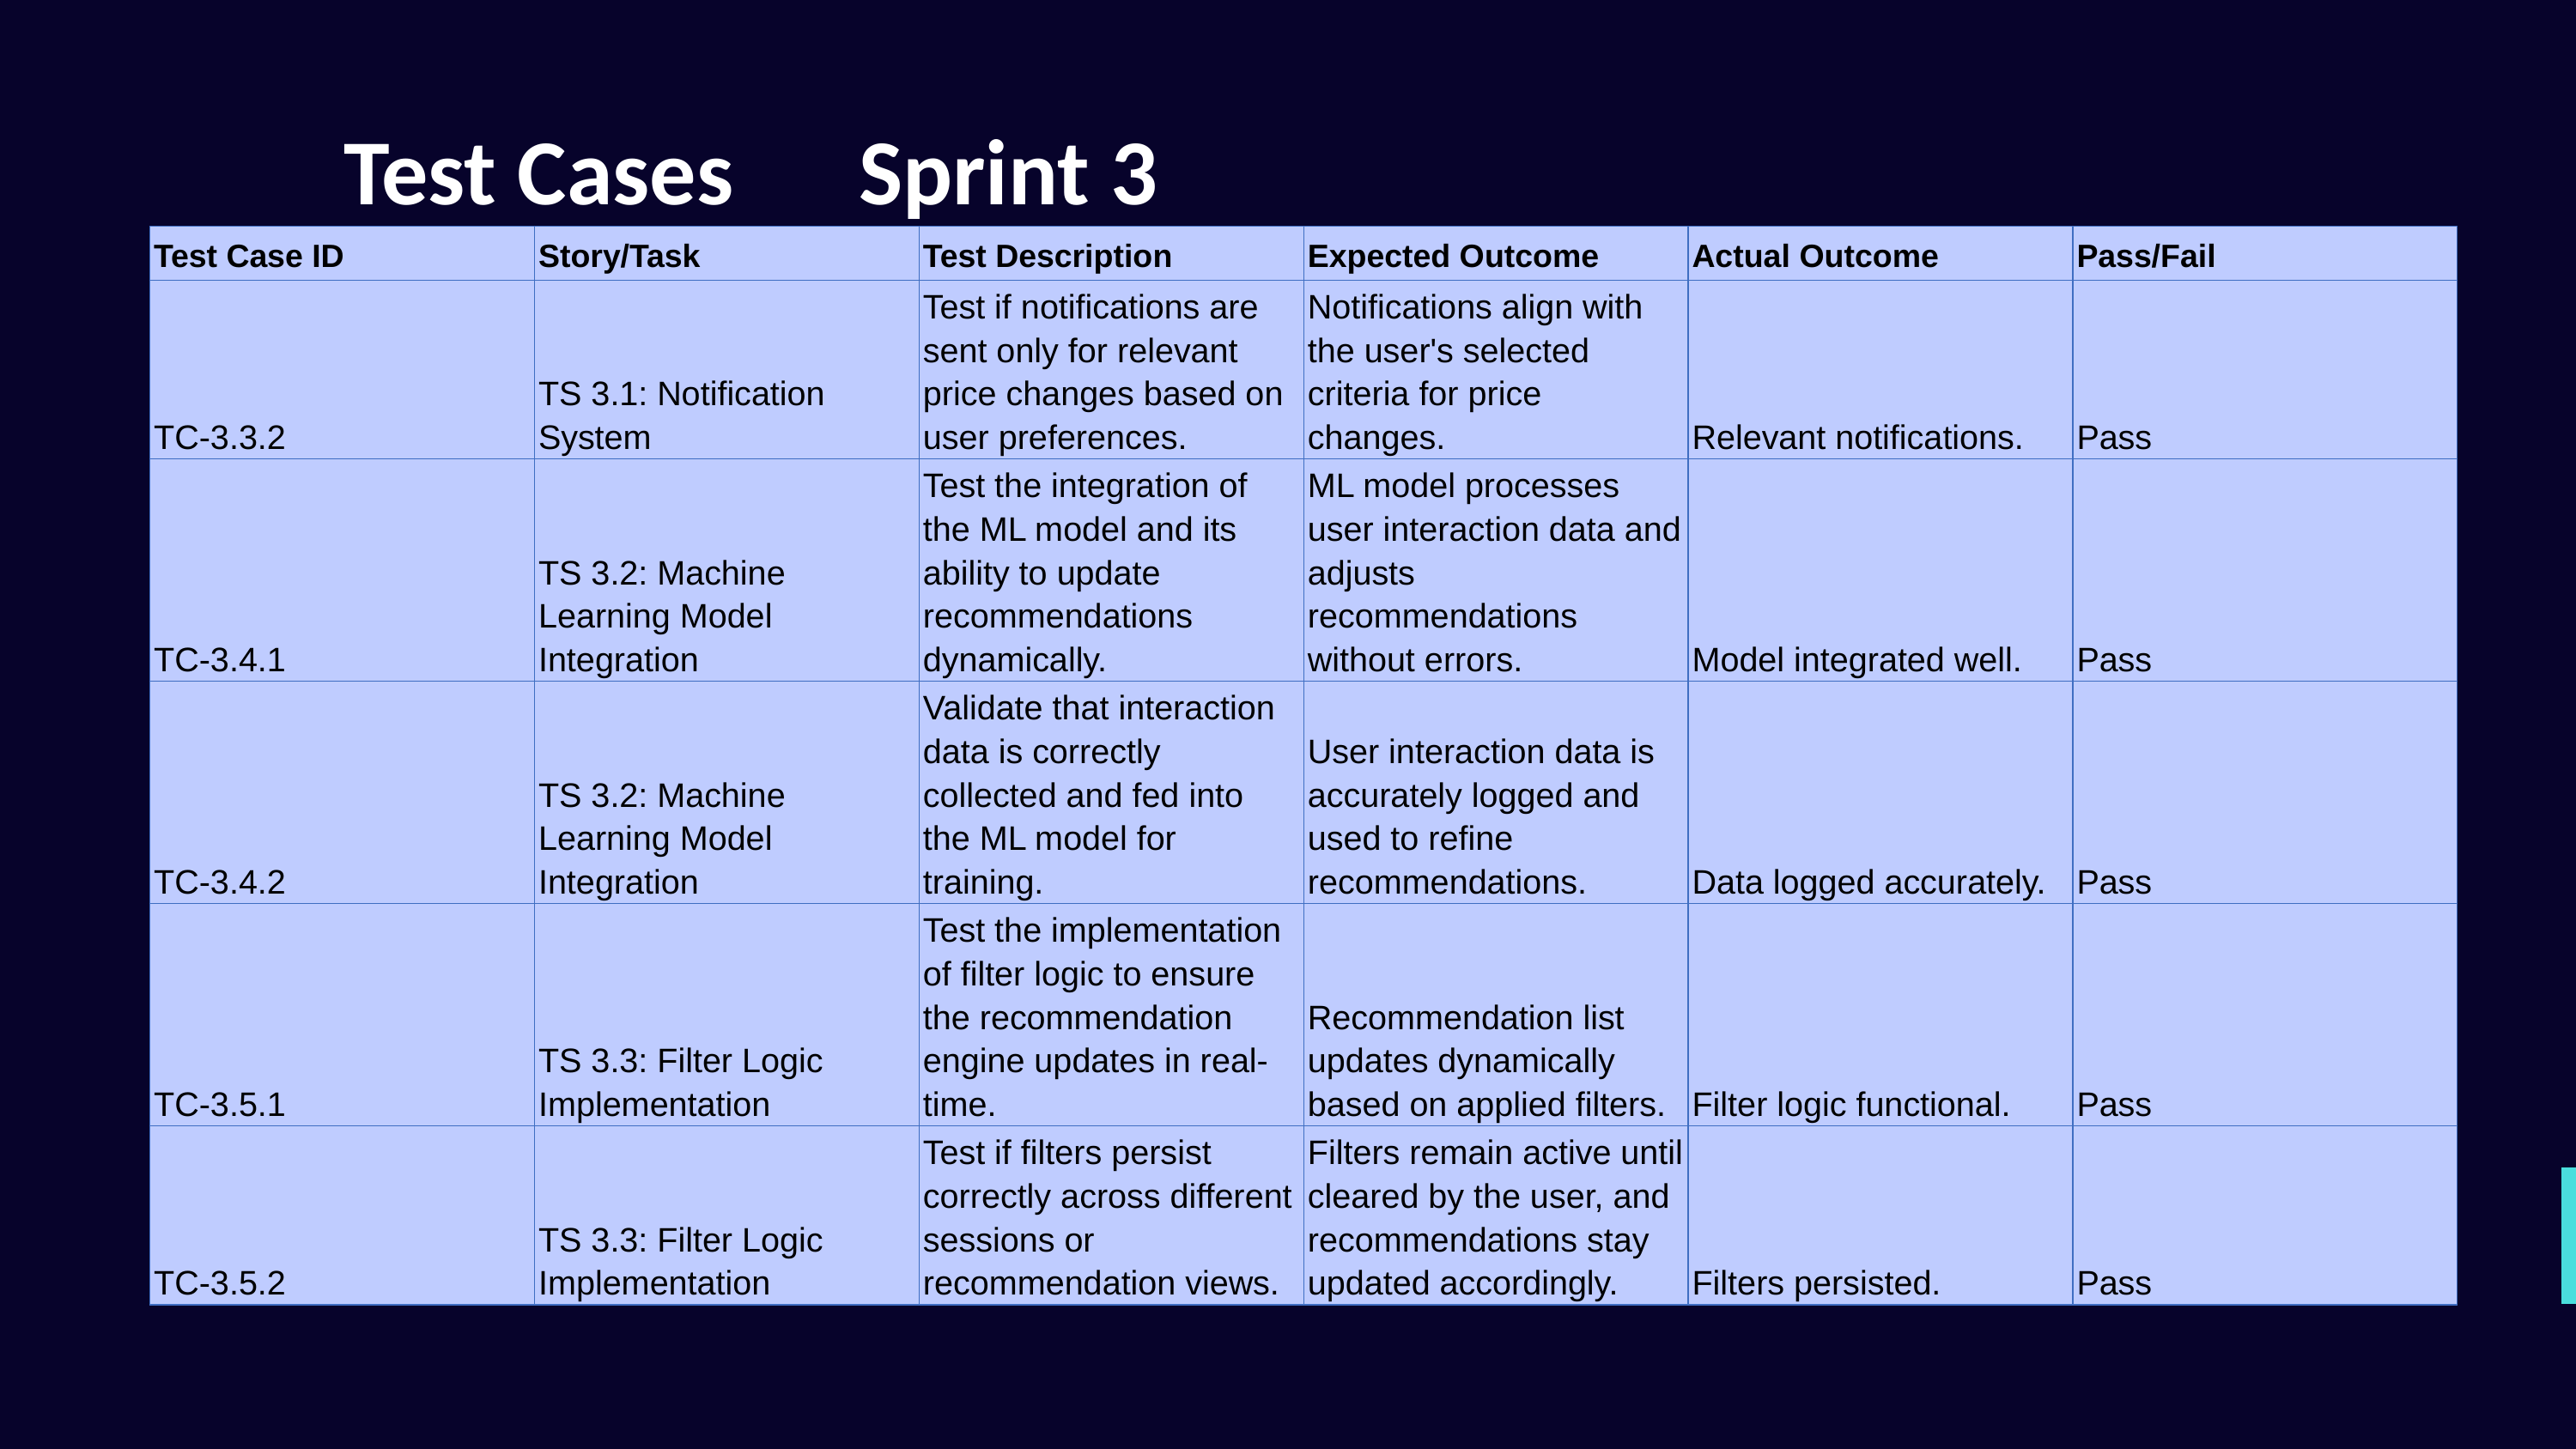

Test Cases 	Sprint 3
| Test Case ID | Story/Task | Test Description | Expected Outcome | Actual Outcome | Pass/Fail |
| --- | --- | --- | --- | --- | --- |
| TC-3.3.2 | TS 3.1: Notification System | Test if notifications are sent only for relevant price changes based on user preferences. | Notifications align with the user's selected criteria for price changes. | Relevant notifications. | Pass |
| TC-3.4.1 | TS 3.2: Machine Learning Model Integration | Test the integration of the ML model and its ability to update recommendations dynamically. | ML model processes user interaction data and adjusts recommendations without errors. | Model integrated well. | Pass |
| TC-3.4.2 | TS 3.2: Machine Learning Model Integration | Validate that interaction data is correctly collected and fed into the ML model for training. | User interaction data is accurately logged and used to refine recommendations. | Data logged accurately. | Pass |
| TC-3.5.1 | TS 3.3: Filter Logic Implementation | Test the implementation of filter logic to ensure the recommendation engine updates in real-time. | Recommendation list updates dynamically based on applied filters. | Filter logic functional. | Pass |
| TC-3.5.2 | TS 3.3: Filter Logic Implementation | Test if filters persist correctly across different sessions or recommendation views. | Filters remain active until cleared by the user, and recommendations stay updated accordingly. | Filters persisted. | Pass |